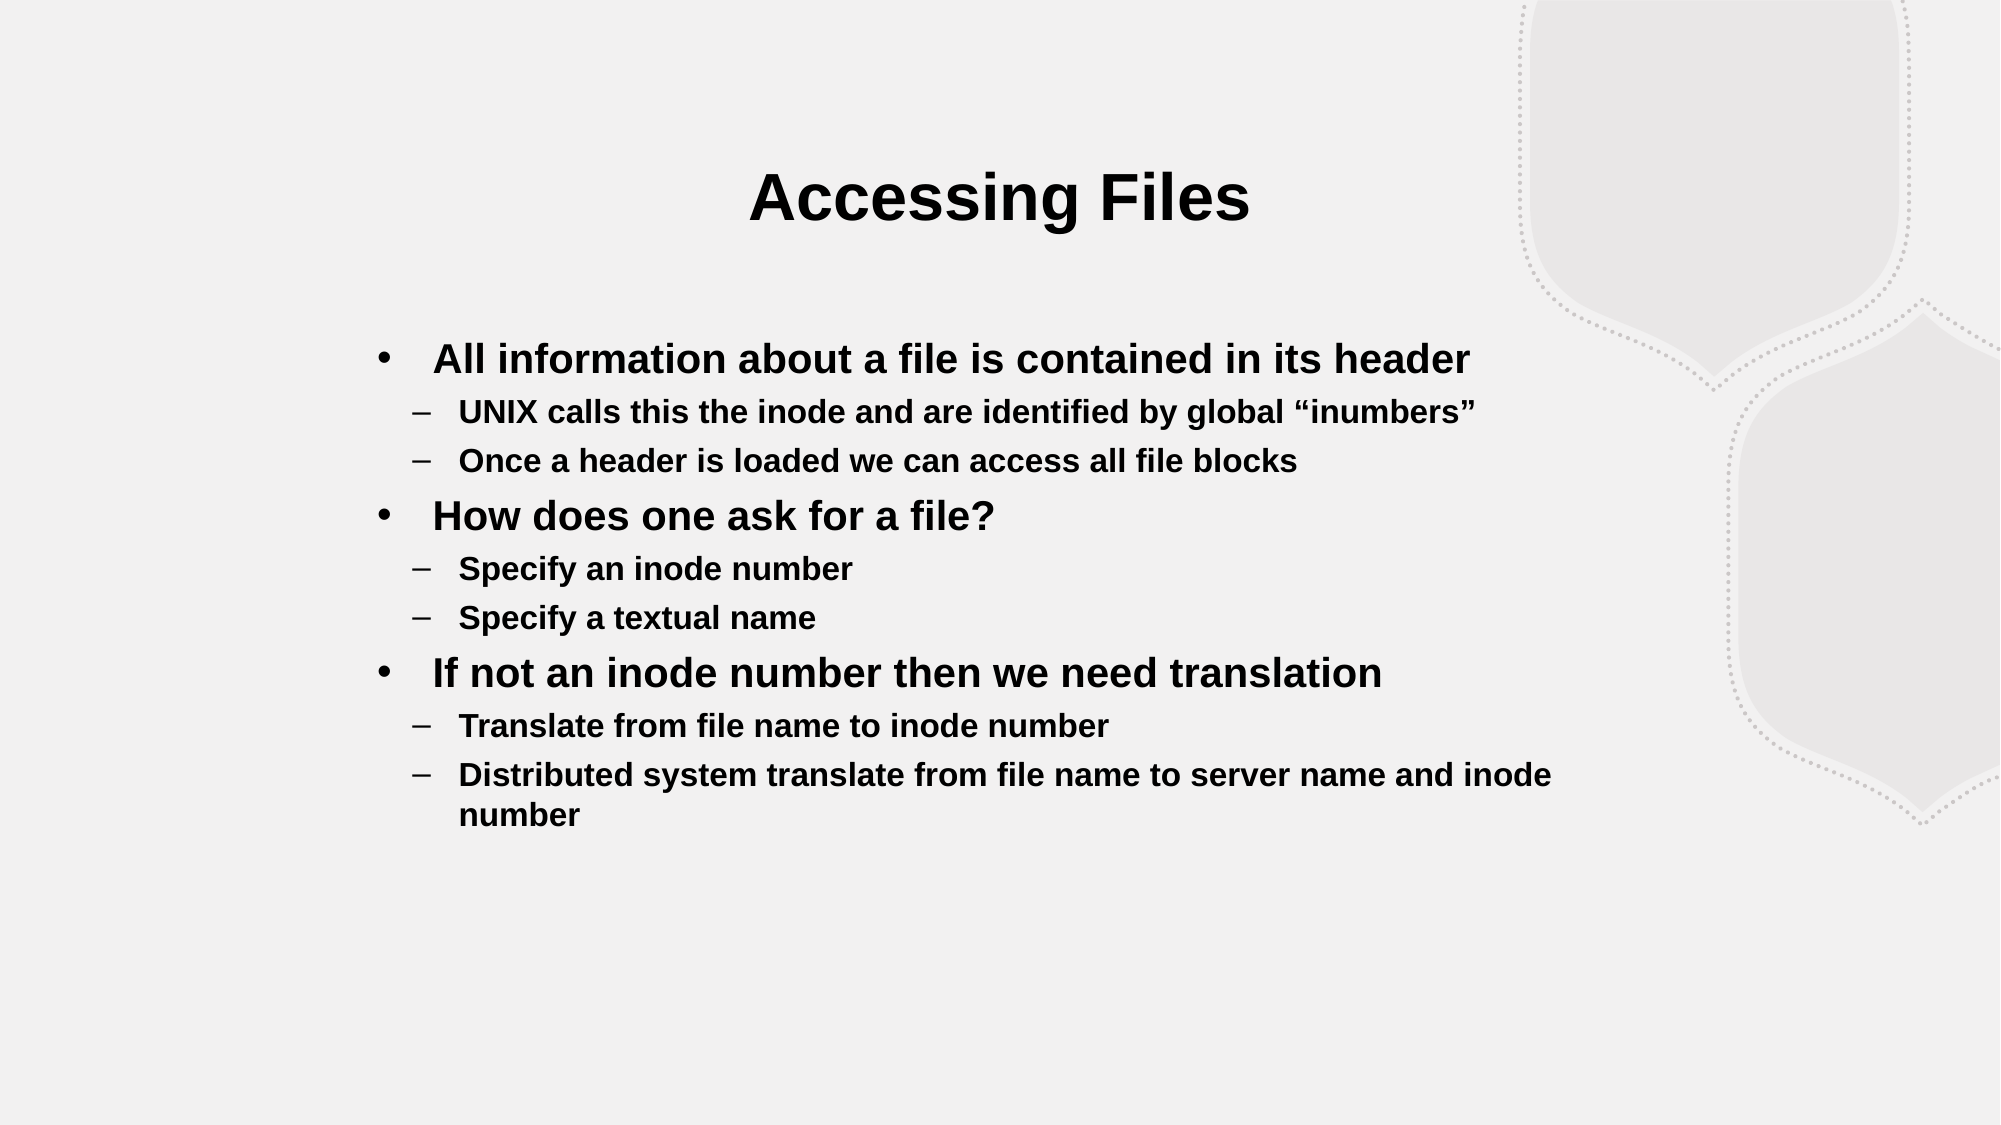

Accessing Files
All information about a file is contained in its header
UNIX calls this the inode and are identified by global “inumbers”
Once a header is loaded we can access all file blocks
How does one ask for a file?
Specify an inode number
Specify a textual name
If not an inode number then we need translation
Translate from file name to inode number
Distributed system translate from file name to server name and inode number